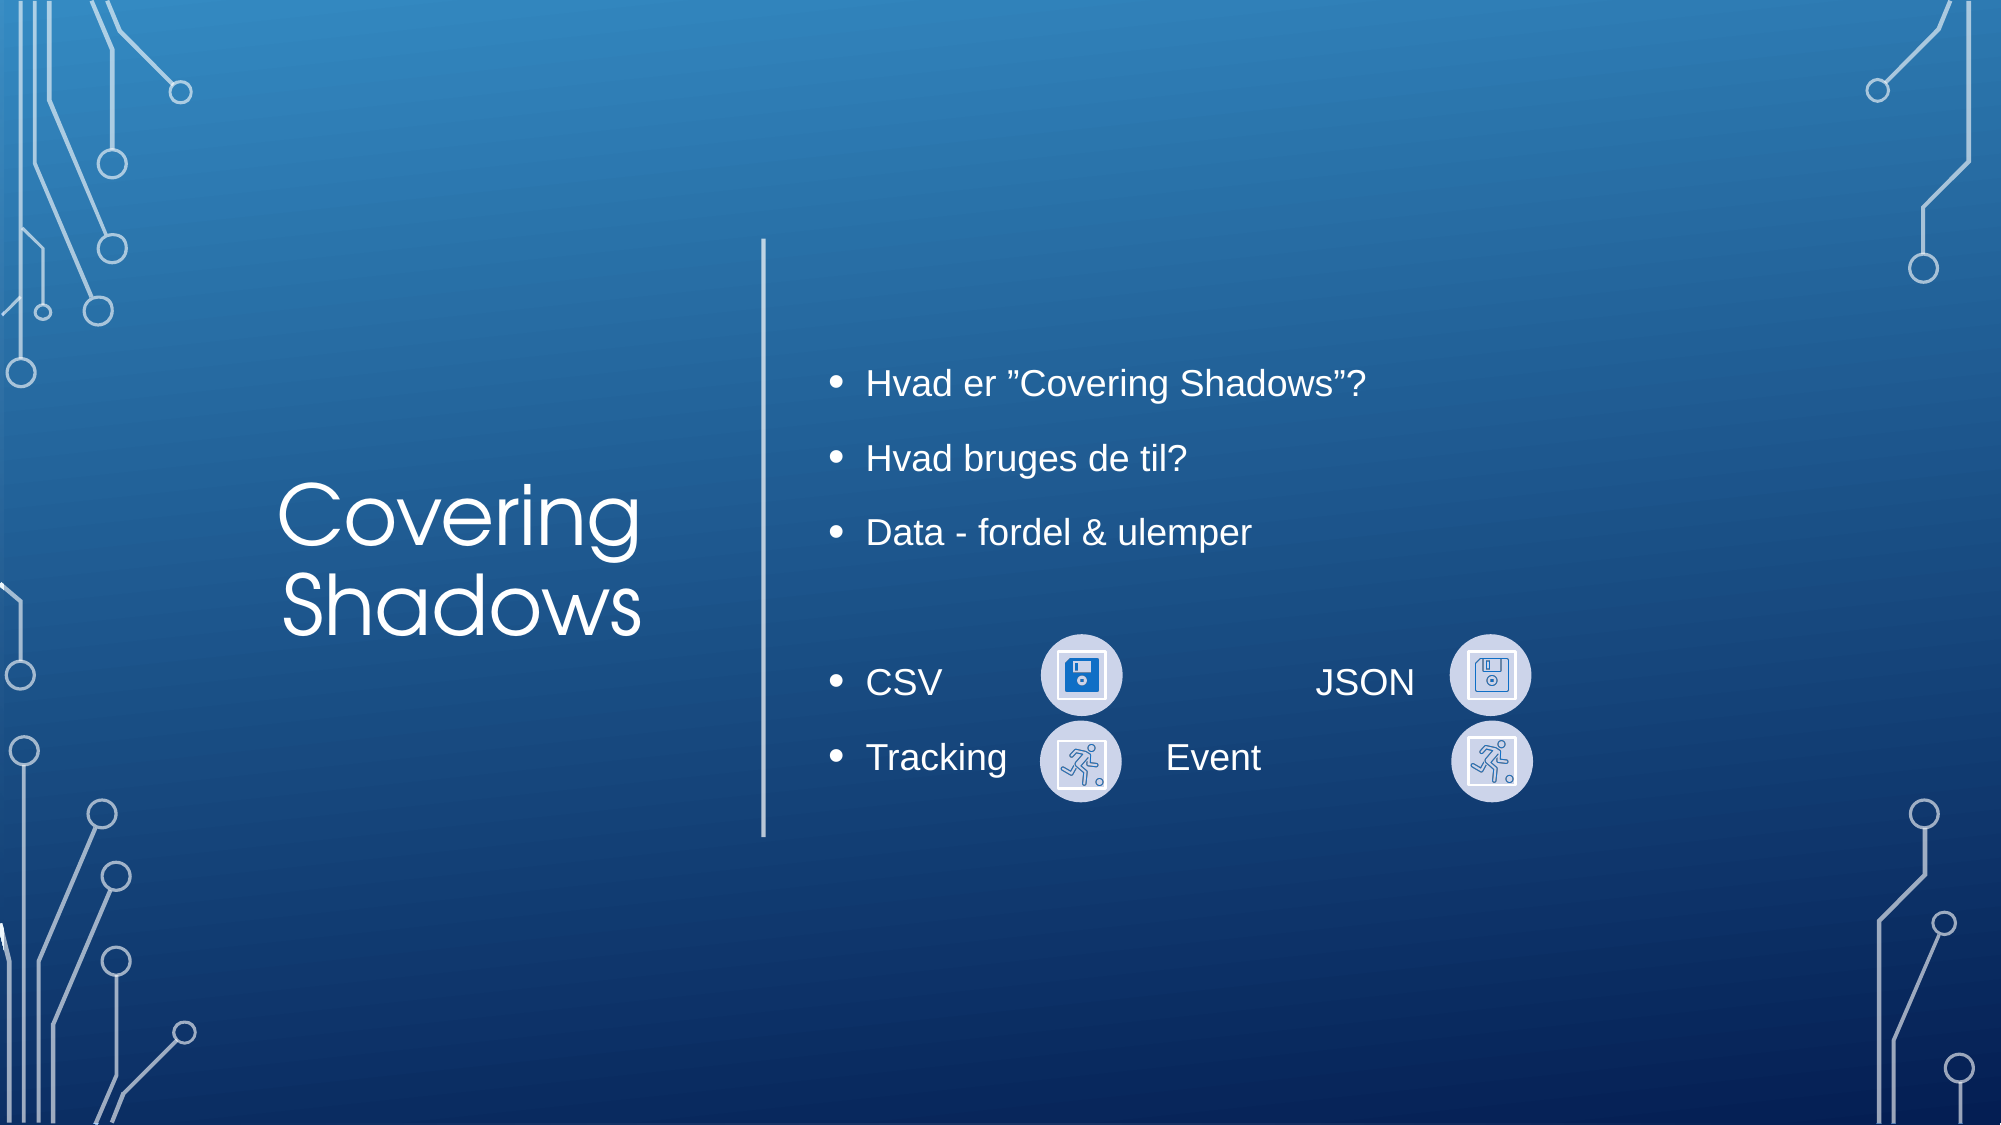

# Covering Shadows
Hvad er ”Covering Shadows”?
Hvad bruges de til?
Data - fordel & ulemper

CSV			JSON
Tracking		Event